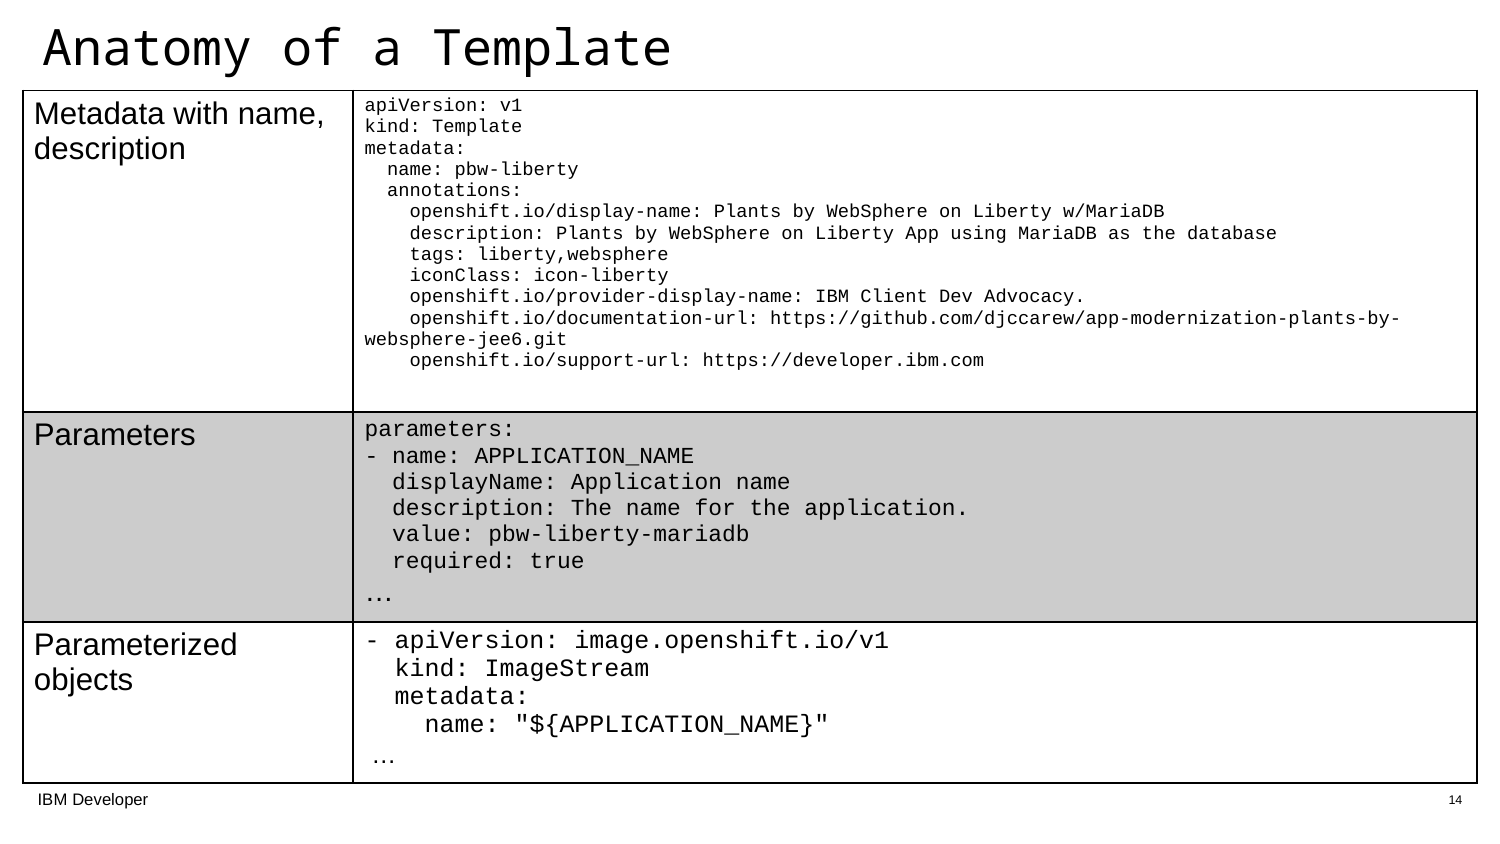

# Anatomy of a Template
| Metadata with name, description | apiVersion: v1 kind: Template metadata: name: pbw-liberty annotations: openshift.io/display-name: Plants by WebSphere on Liberty w/MariaDB description: Plants by WebSphere on Liberty App using MariaDB as the database tags: liberty,websphere iconClass: icon-liberty openshift.io/provider-display-name: IBM Client Dev Advocacy. openshift.io/documentation-url: https://github.com/djccarew/app-modernization-plants-by-websphere-jee6.git openshift.io/support-url: https://developer.ibm.com |
| --- | --- |
| Parameters | parameters: - name: APPLICATION\_NAME displayName: Application name description: The name for the application. value: pbw-liberty-mariadb required: true … |
| Parameterized objects | - apiVersion: image.openshift.io/v1 kind: ImageStream metadata: name: "${APPLICATION\_NAME}" … |
IBM Developer
14